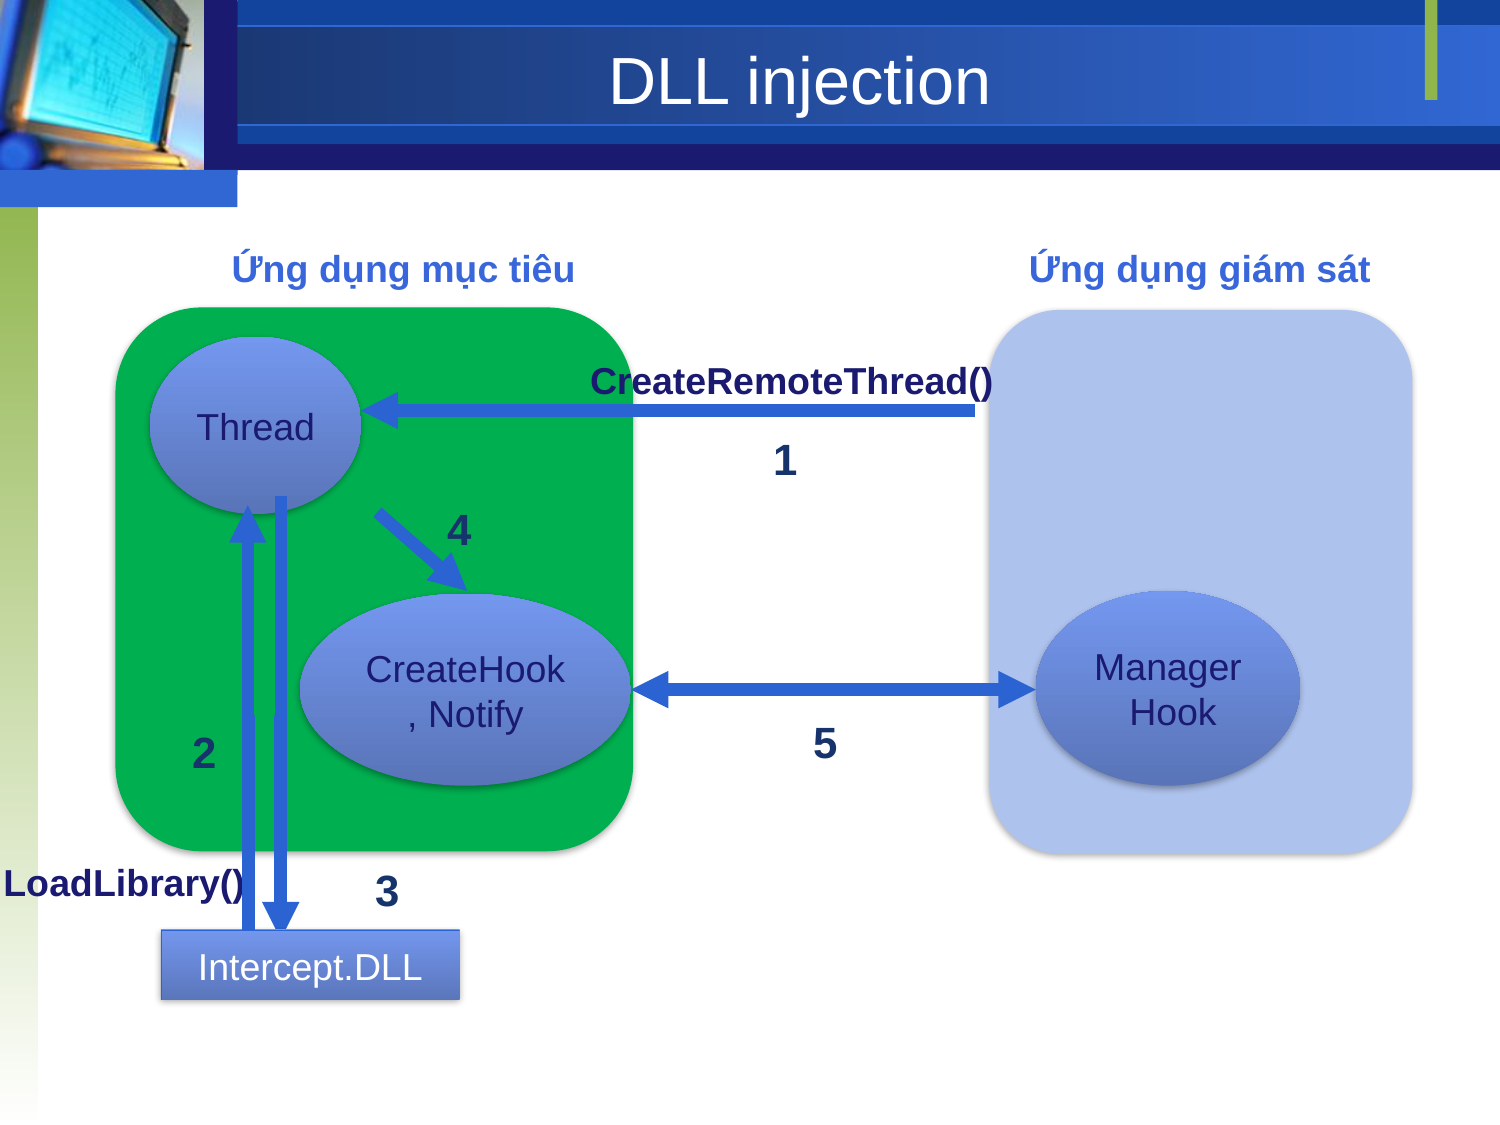

# DLL injection
Ứng dụng mục tiêu
Ứng dụng giám sát

Thread
CreateRemoteThread()
1
4
Manager  Hook
CreateHook, Notify
5
2
LoadLibrary()
3
Intercept.DLL
CreateRemoteThread